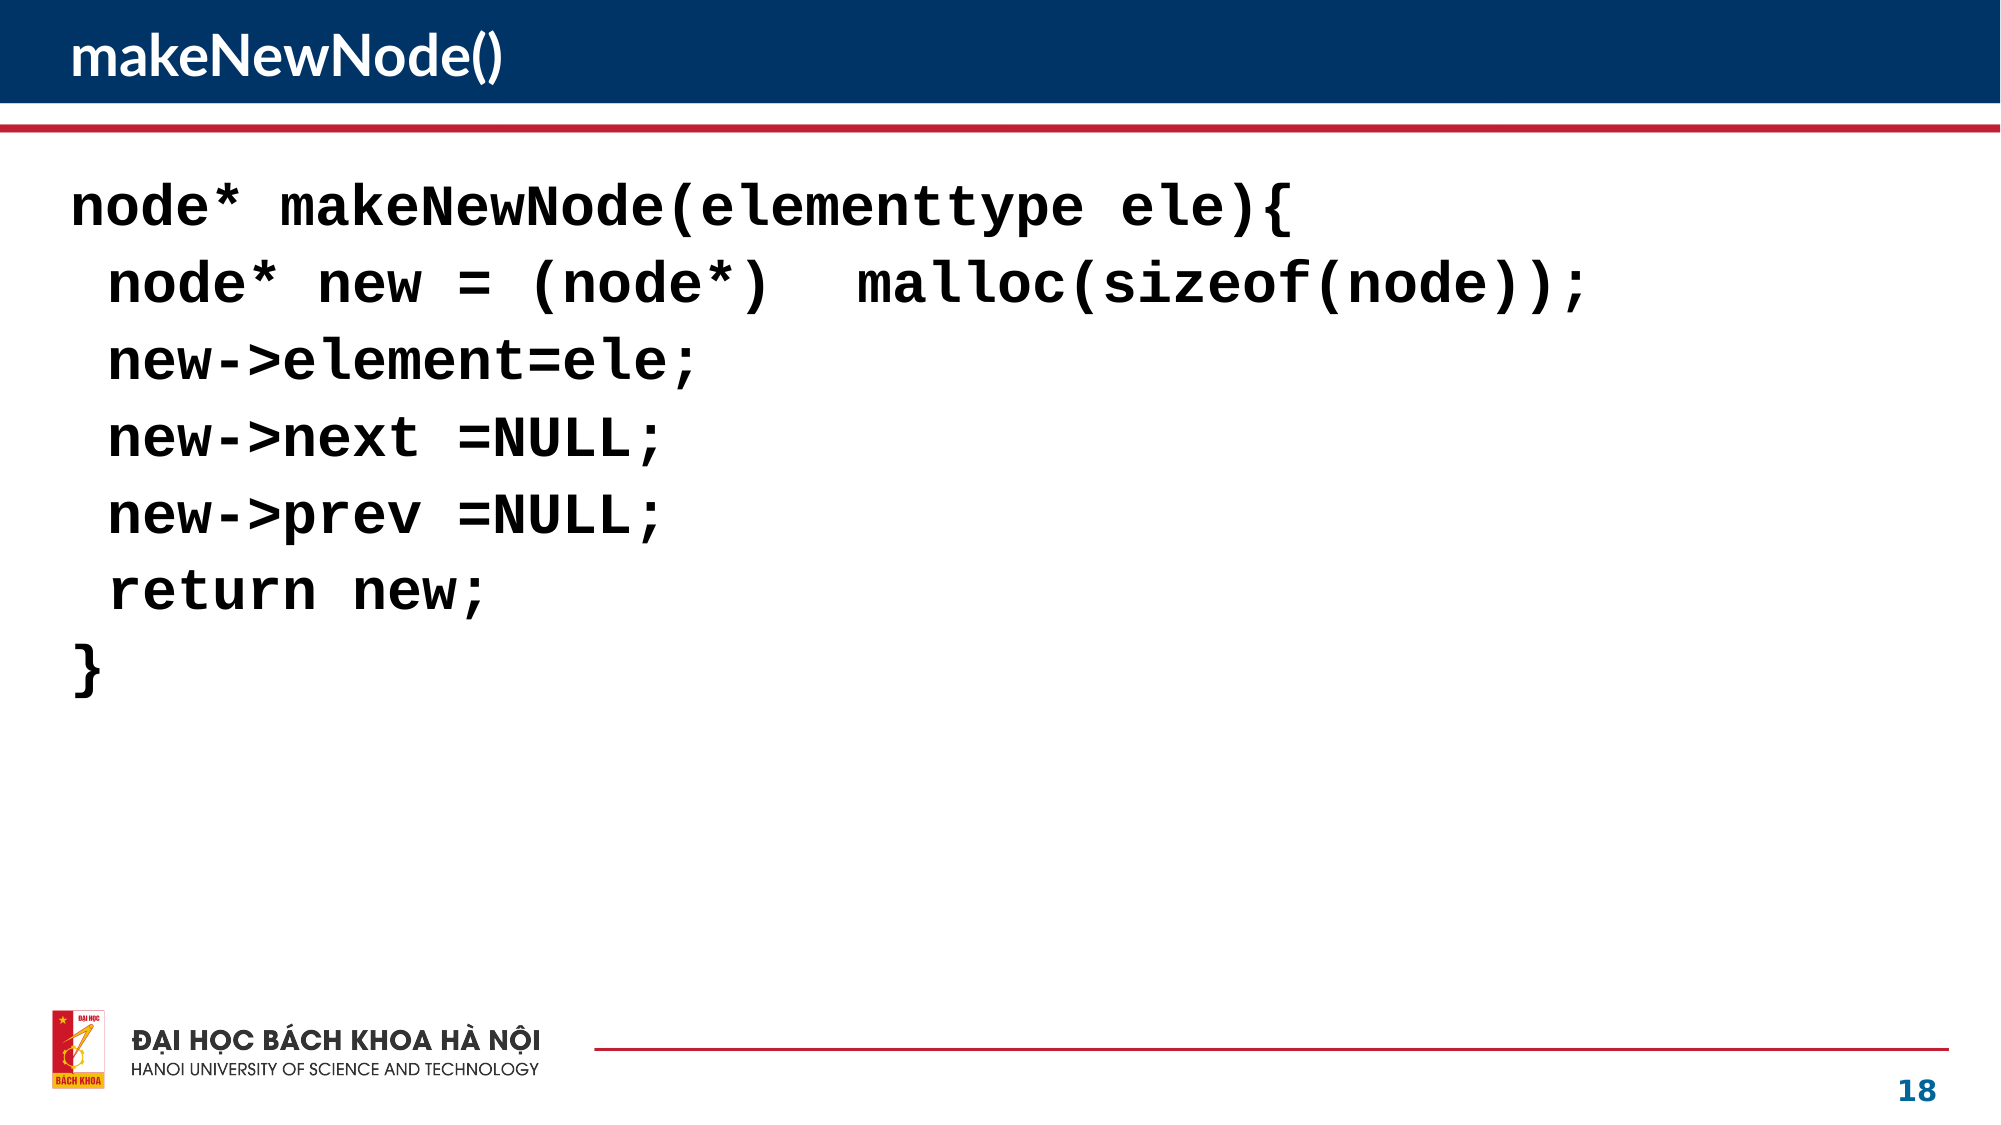

# makeNewNode()
node* makeNewNode(elementtype ele){
	node* new = (node*) 	malloc(sizeof(node));
	new->element=ele;
	new->next =NULL;
	new->prev =NULL;
	return new;
}
18